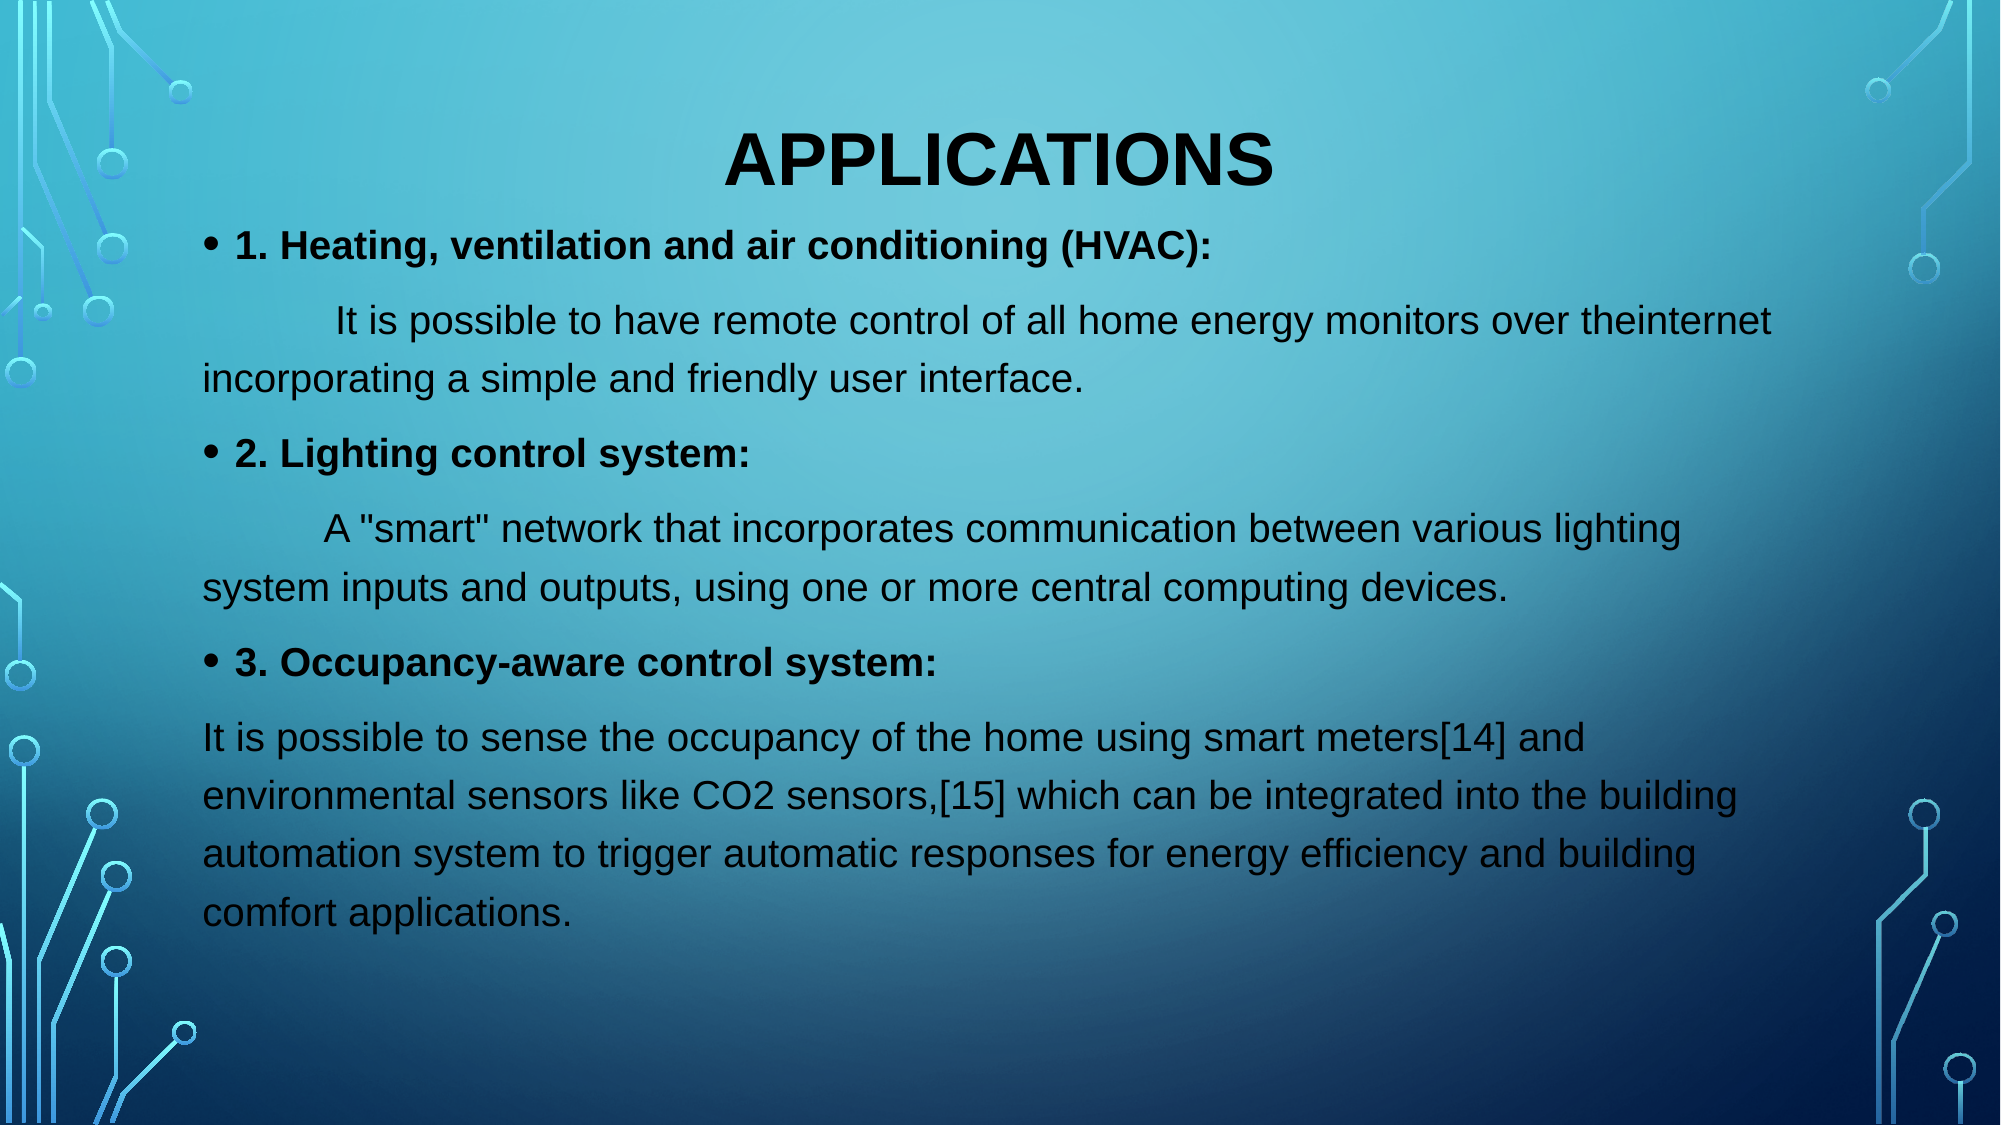

# applications
1. Heating, ventilation and air conditioning (HVAC):
	 It is possible to have remote control of all home energy monitors over theinternet incorporating a simple and friendly user interface.
2. Lighting control system:
	A "smart" network that incorporates communication between various lighting system inputs and outputs, using one or more central computing devices.
3. Occupancy-aware control system:
It is possible to sense the occupancy of the home using smart meters[14] and environmental sensors like CO2 sensors,[15] which can be integrated into the building automation system to trigger automatic responses for energy efficiency and building comfort applications.